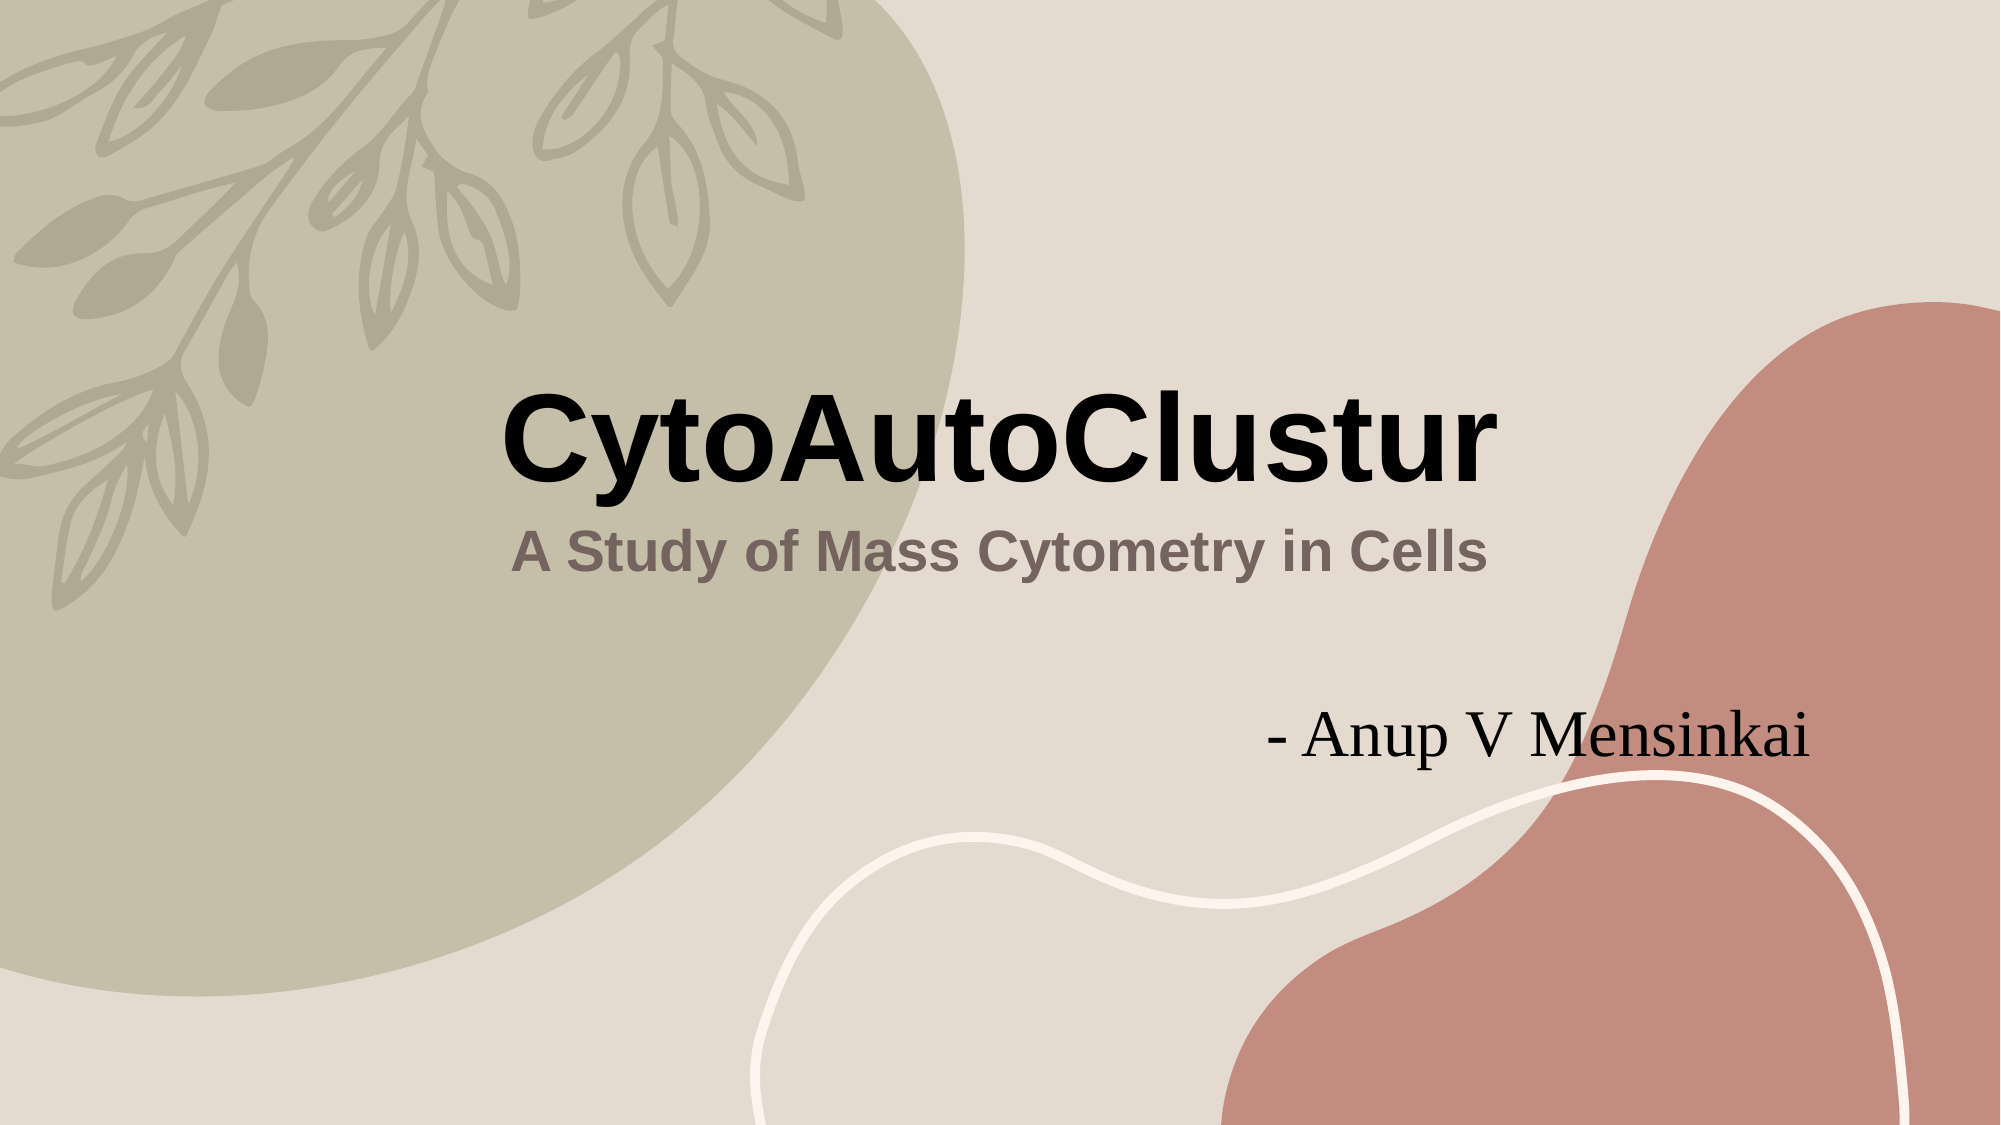

# CytoAutoClustur A Study of Mass Cytometry in Cells
- Anup V Mensinkai